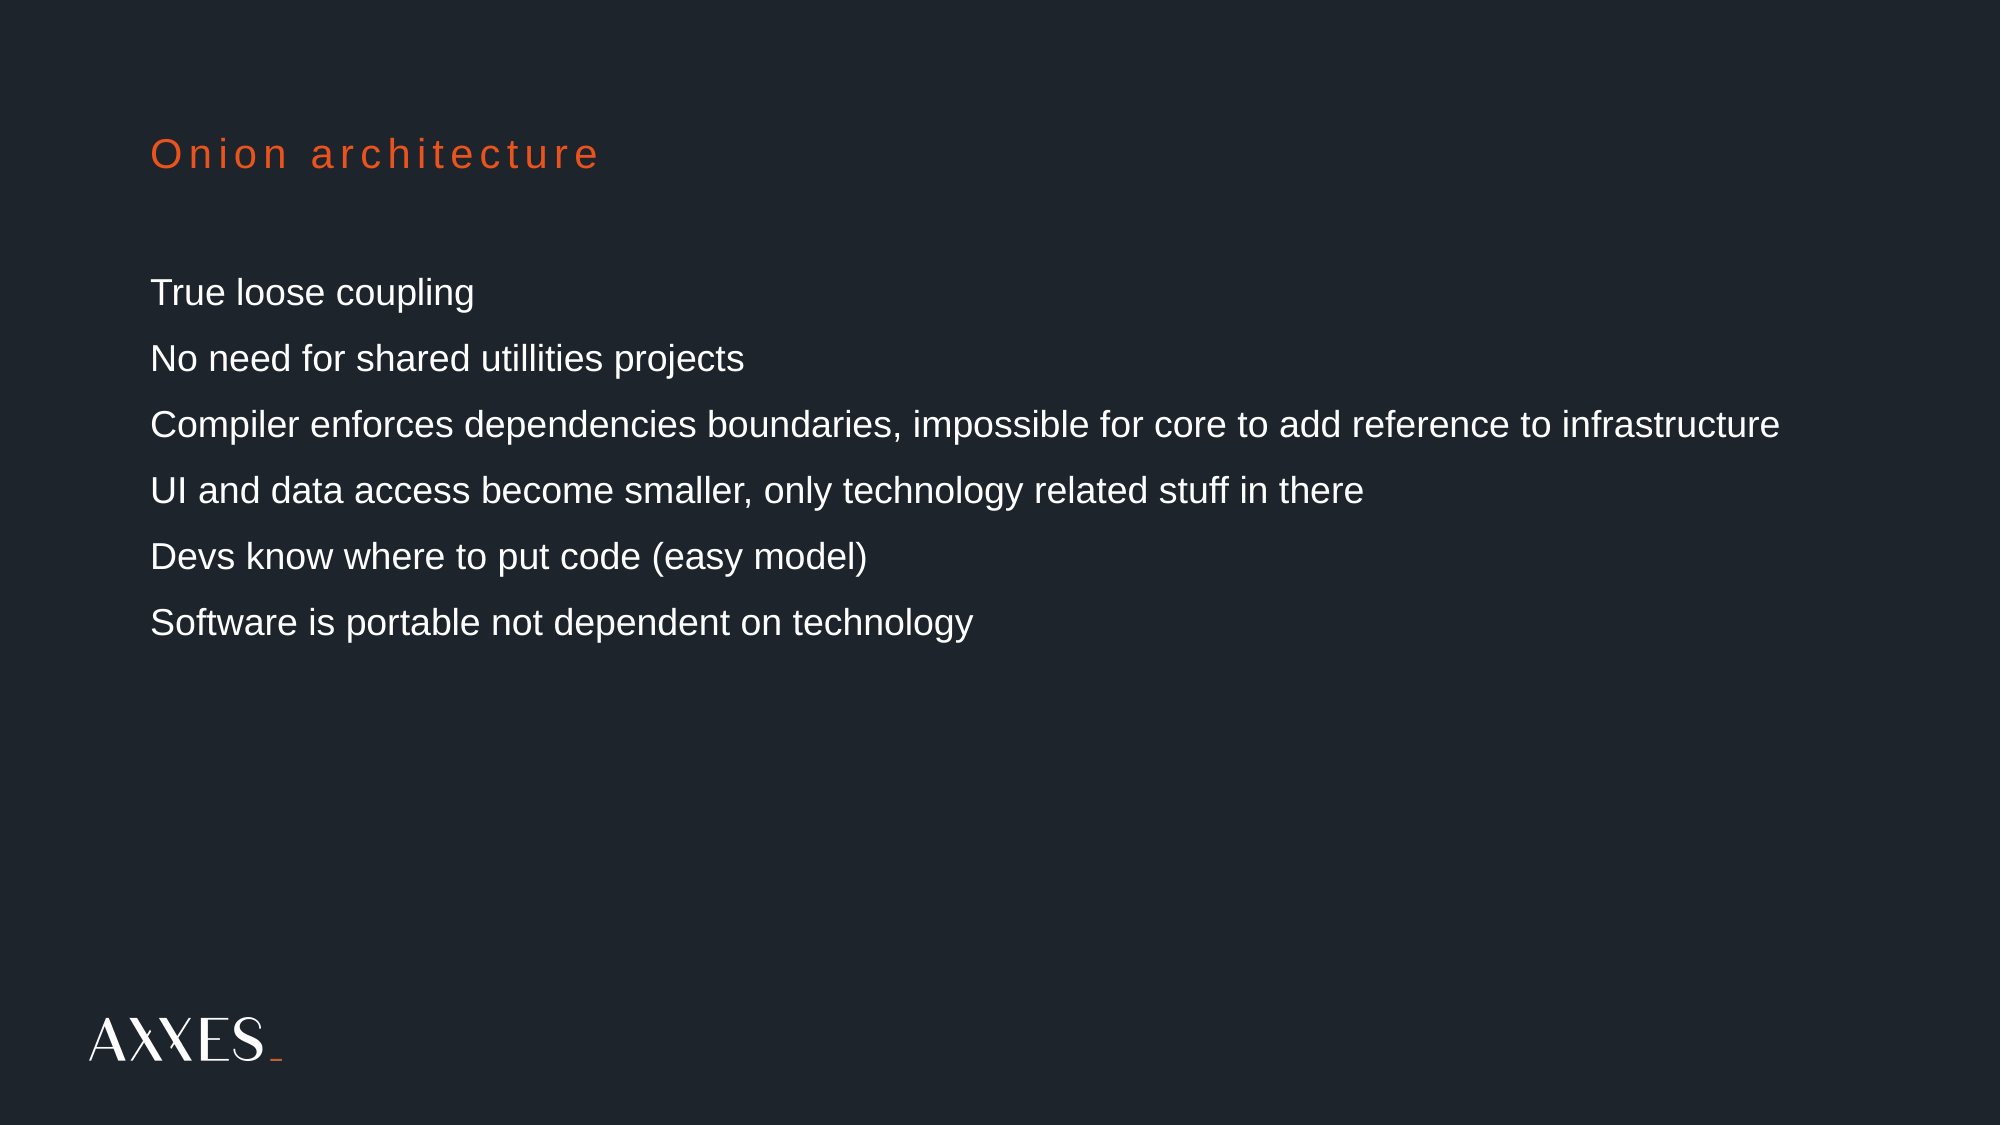

# Onion architecture
True loose coupling​
No need for shared utillities projects​
Compiler enforces dependencies boundaries, impossible for core to add reference to infrastructure​
UI and data access become smaller, only technology related stuff in there​
Devs know where to put code (easy model)​
Software is portable not dependent on technology​